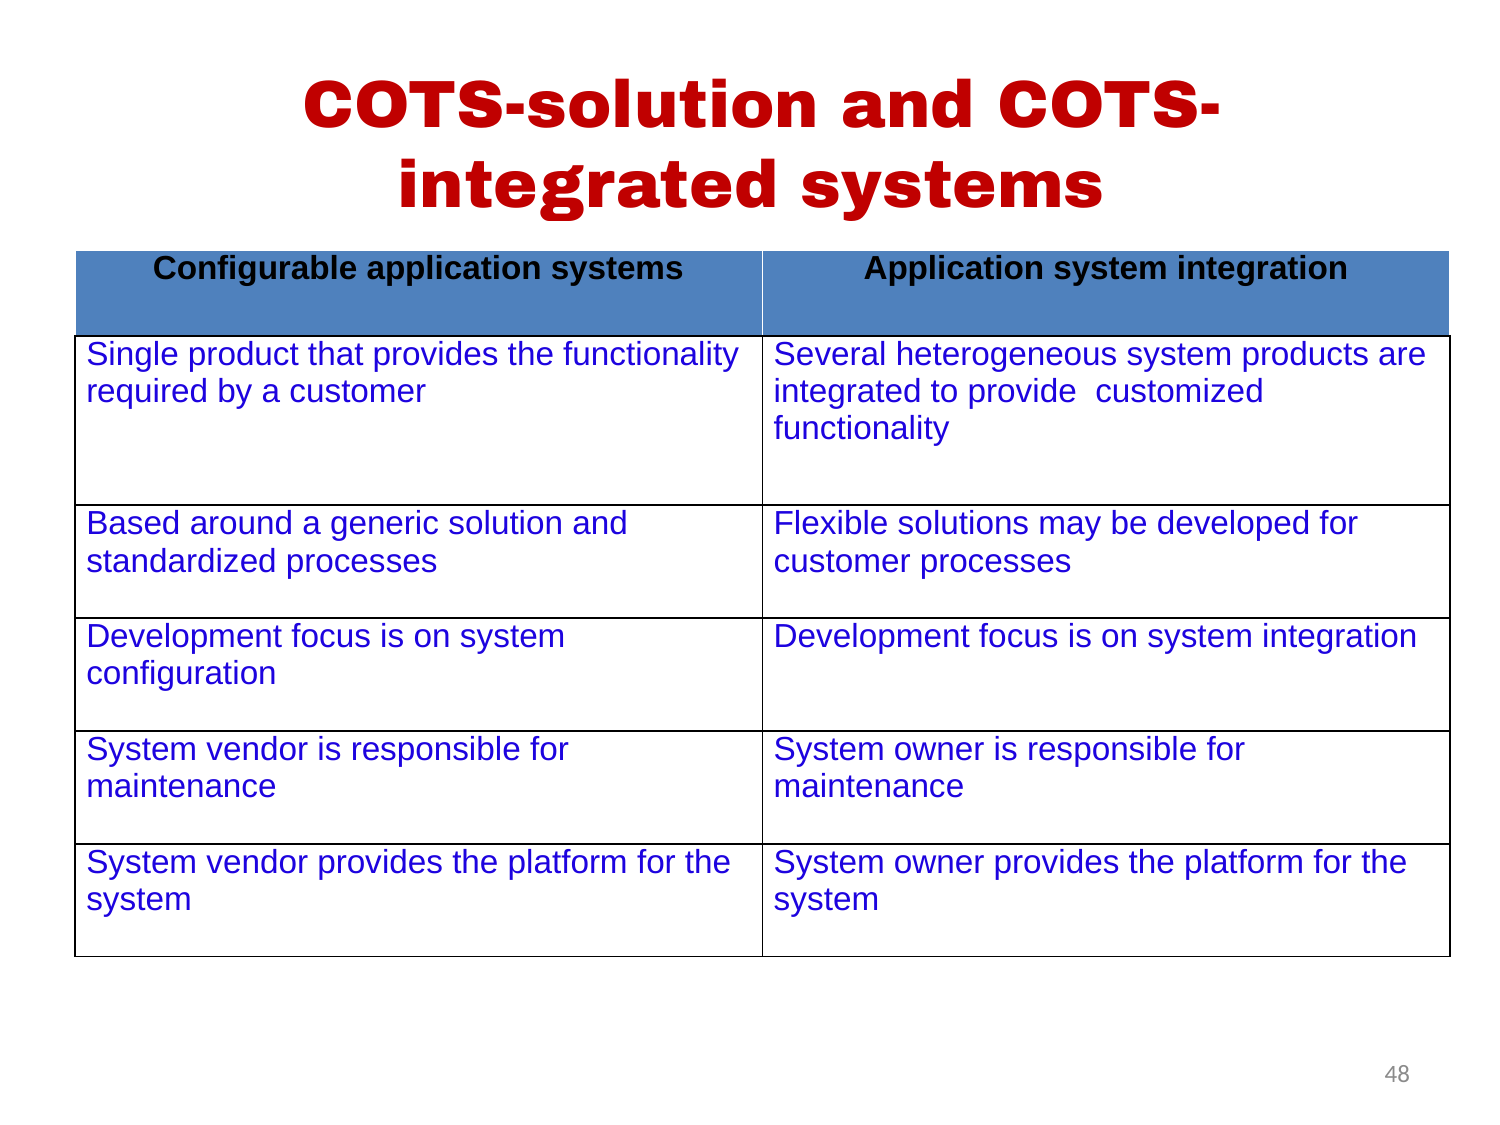

# COTS-solution and COTS-integrated systems
| Configurable application systems | Application system integration |
| --- | --- |
| Single product that provides the functionality required by a customer | Several heterogeneous system products are integrated to provide customized functionality |
| Based around a generic solution and standardized processes | Flexible solutions may be developed for customer processes |
| Development focus is on system configuration | Development focus is on system integration |
| System vendor is responsible for maintenance | System owner is responsible for maintenance |
| System vendor provides the platform for the system | System owner provides the platform for the system |
48